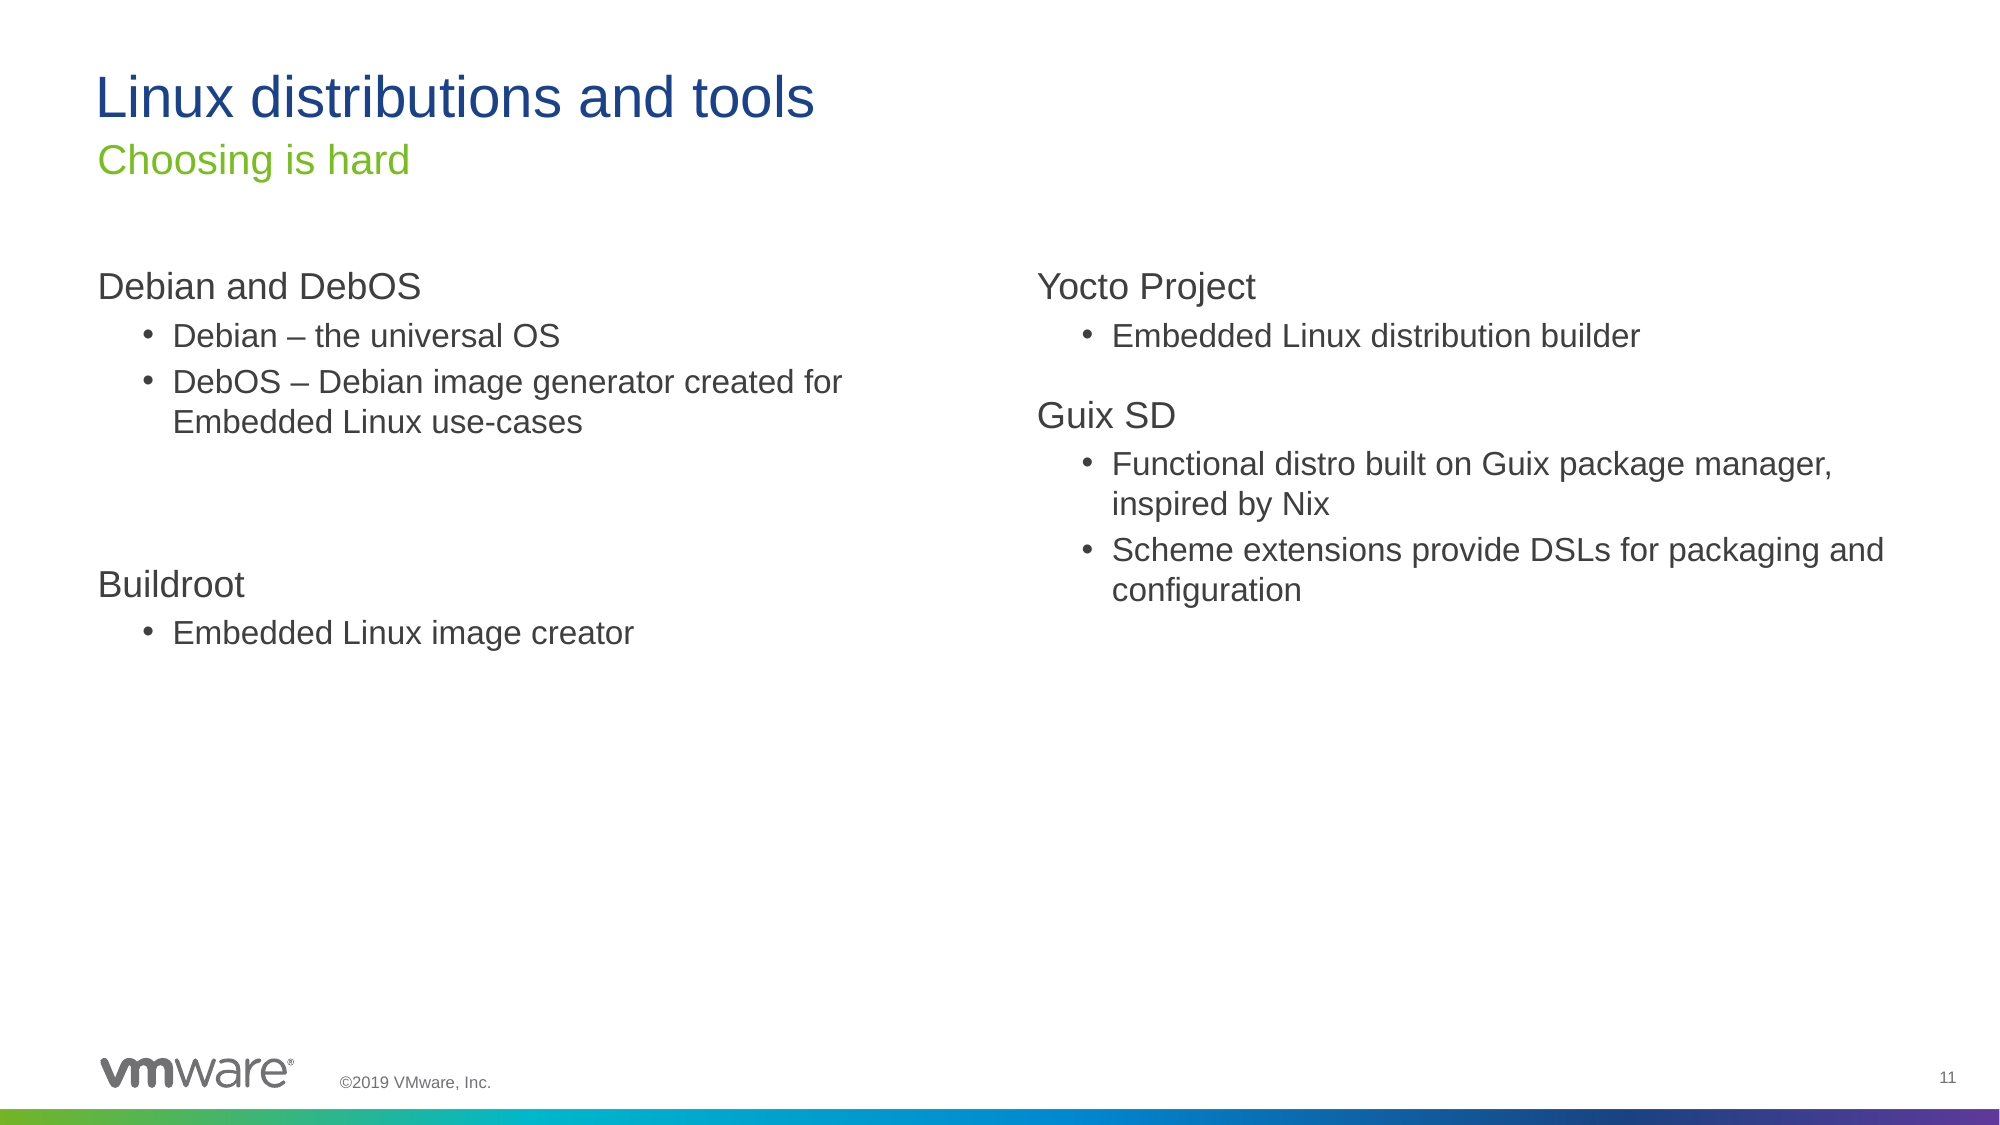

# Linux distributions and tools
Choosing is hard
Debian and DebOS
Debian – the universal OS
DebOS – Debian image generator created for Embedded Linux use-cases

Buildroot
Embedded Linux image creator
Yocto Project
Embedded Linux distribution builder
Guix SD
Functional distro built on Guix package manager, inspired by Nix
Scheme extensions provide DSLs for packaging and configuration